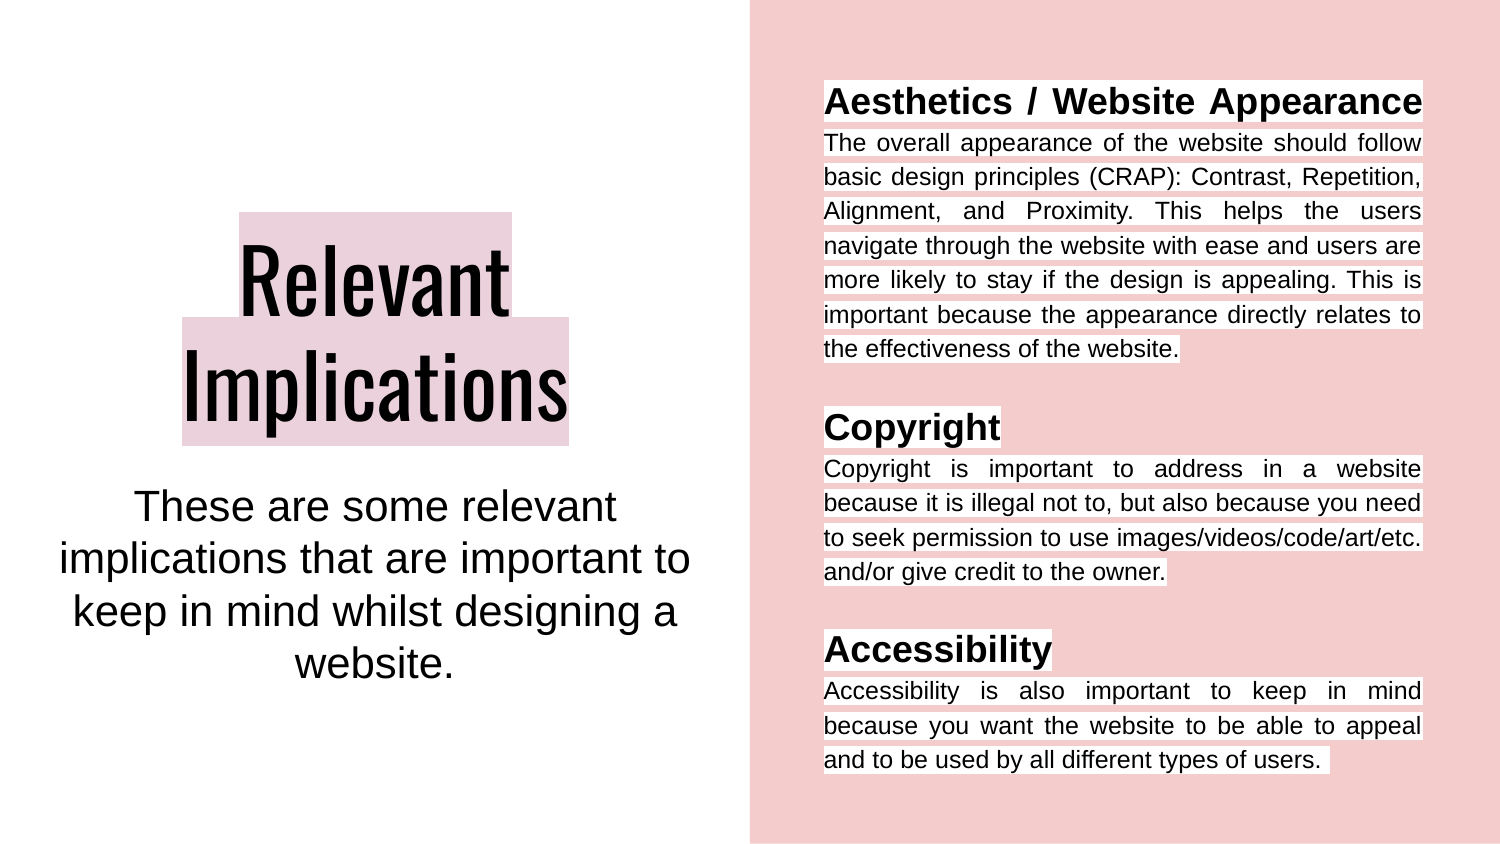

Aesthetics / Website Appearance
The overall appearance of the website should follow basic design principles (CRAP): Contrast, Repetition, Alignment, and Proximity. This helps the users navigate through the website with ease and users are more likely to stay if the design is appealing. This is important because the appearance directly relates to the effectiveness of the website.
Copyright
Copyright is important to address in a website because it is illegal not to, but also because you need to seek permission to use images/videos/code/art/etc. and/or give credit to the owner.
Accessibility
Accessibility is also important to keep in mind because you want the website to be able to appeal and to be used by all different types of users.
# Relevant Implications
These are some relevant implications that are important to keep in mind whilst designing a website.